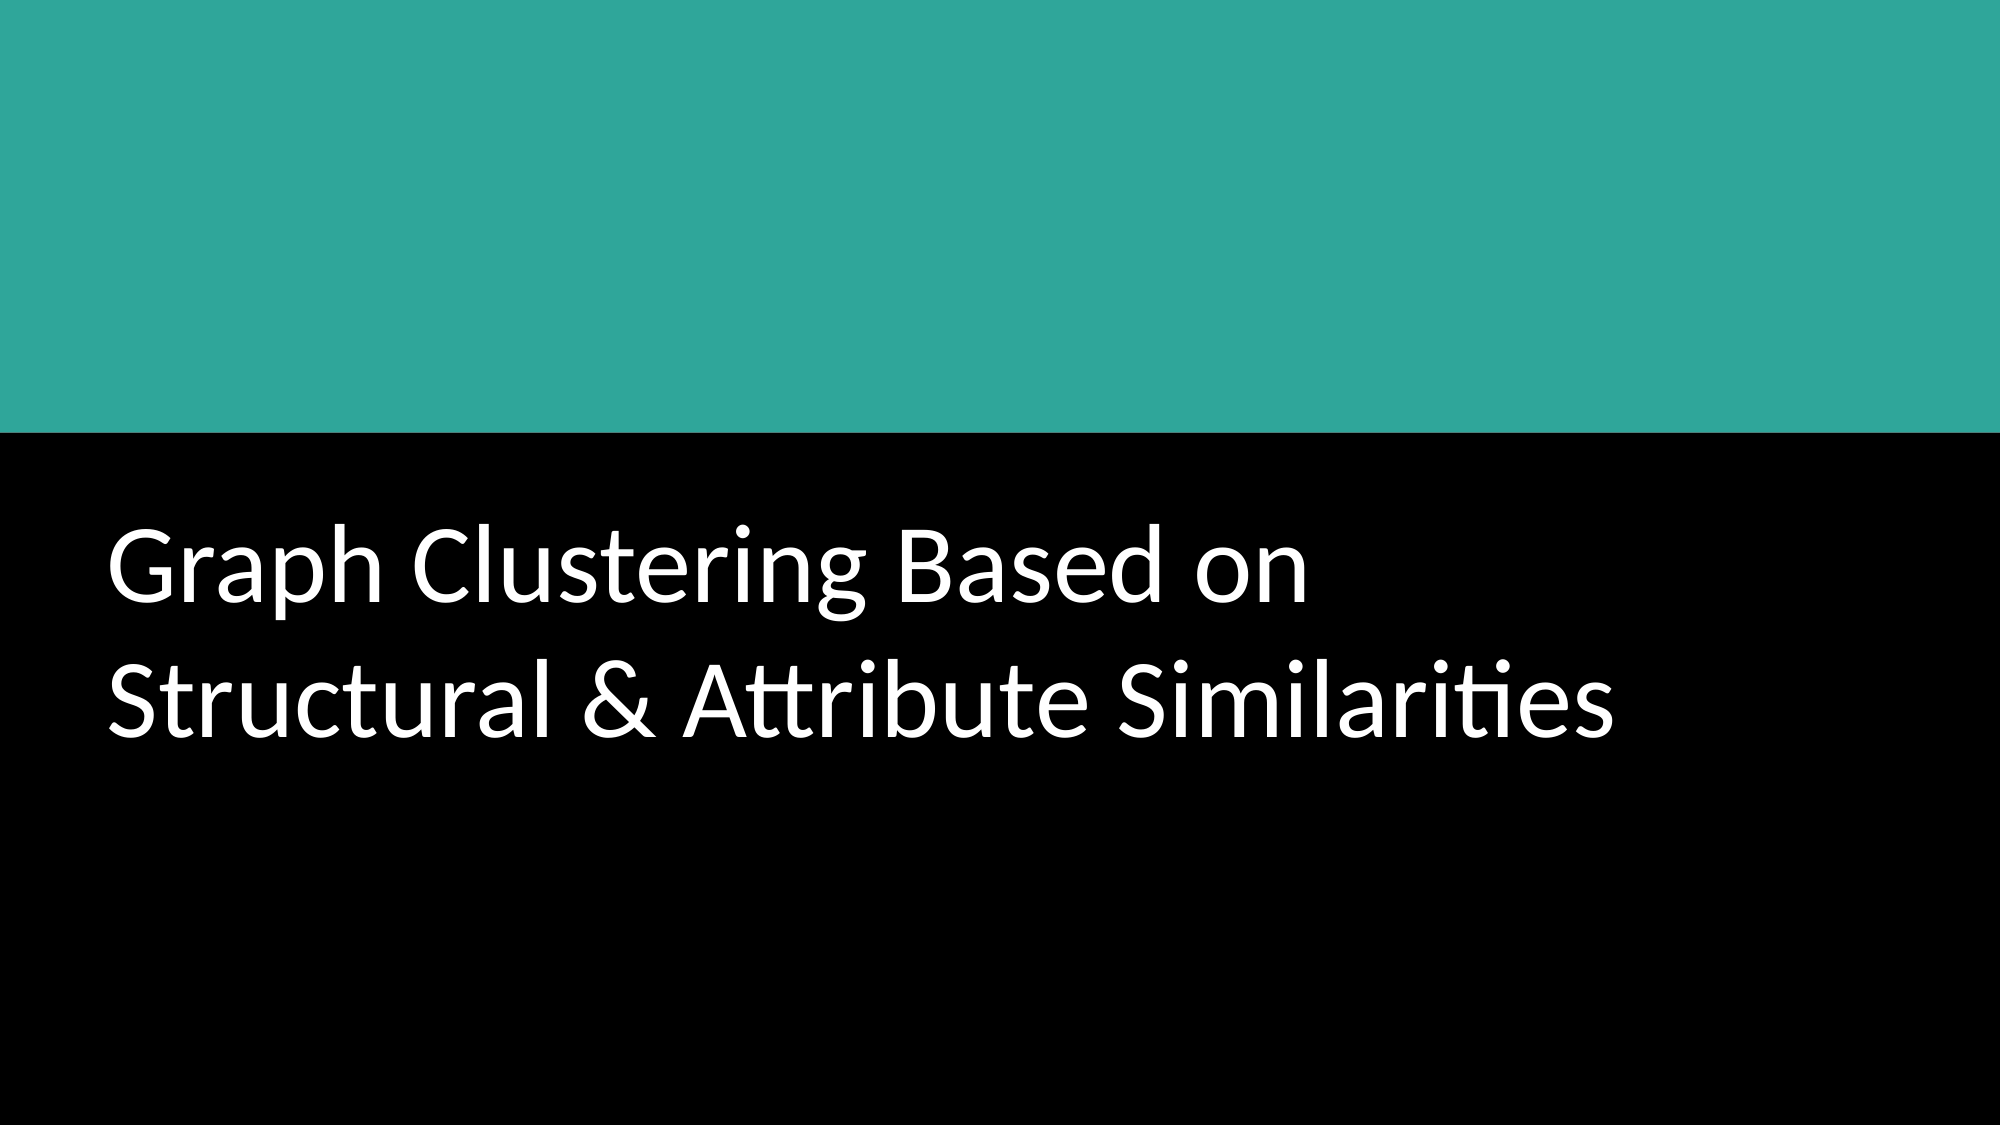

# Graph Clustering Based on Structural/Attribute Similarities

Graph Clustering Based on Structural & Attribute Similarities